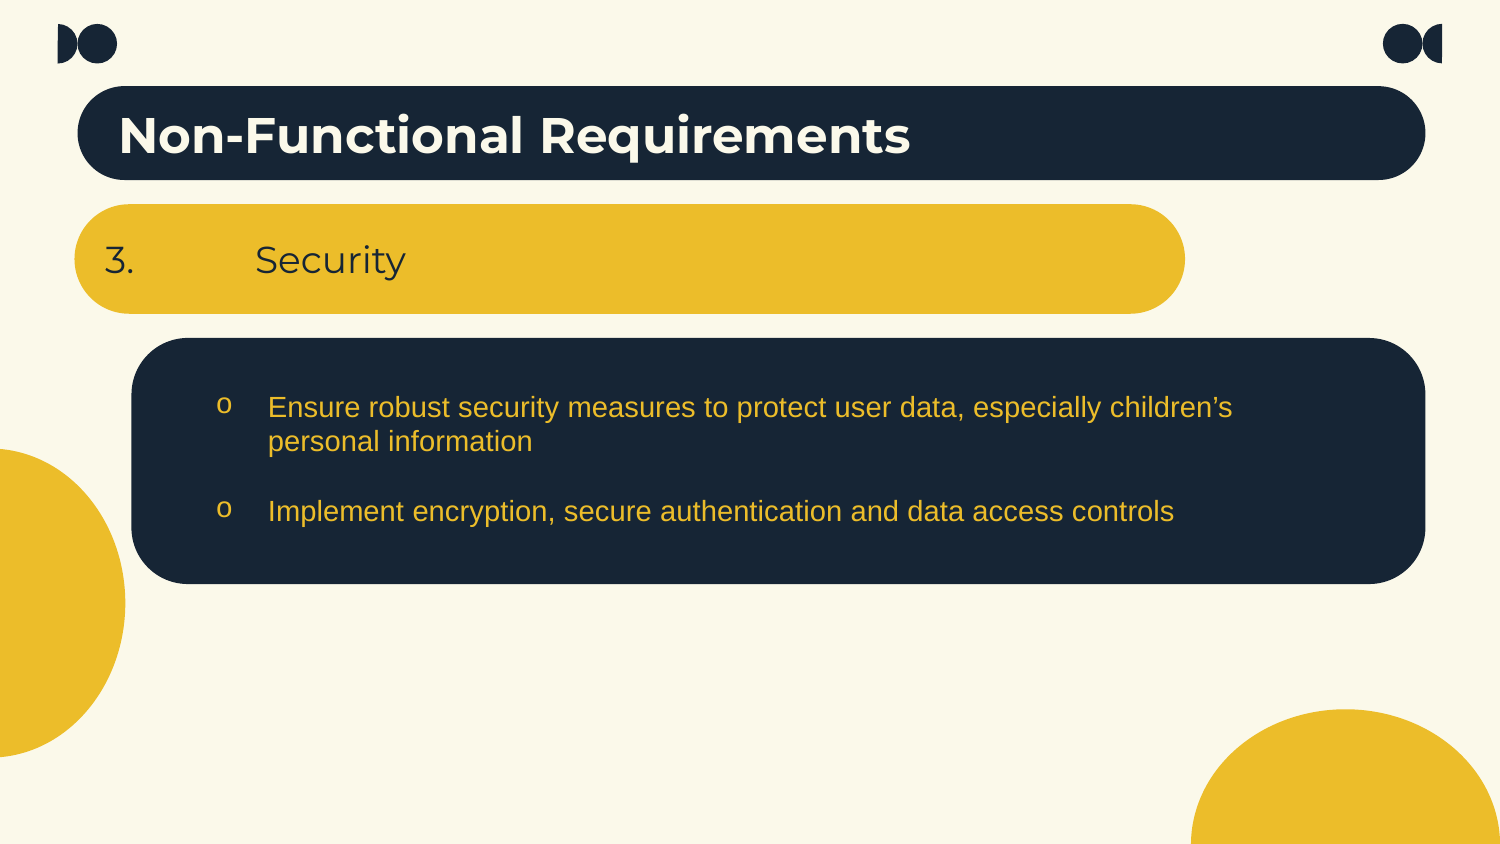

Non-Functional Requirements

3.	Security

Ensure robust security measures to protect user data, especially children’s personal information

Implement encryption, secure authentication and data access controls